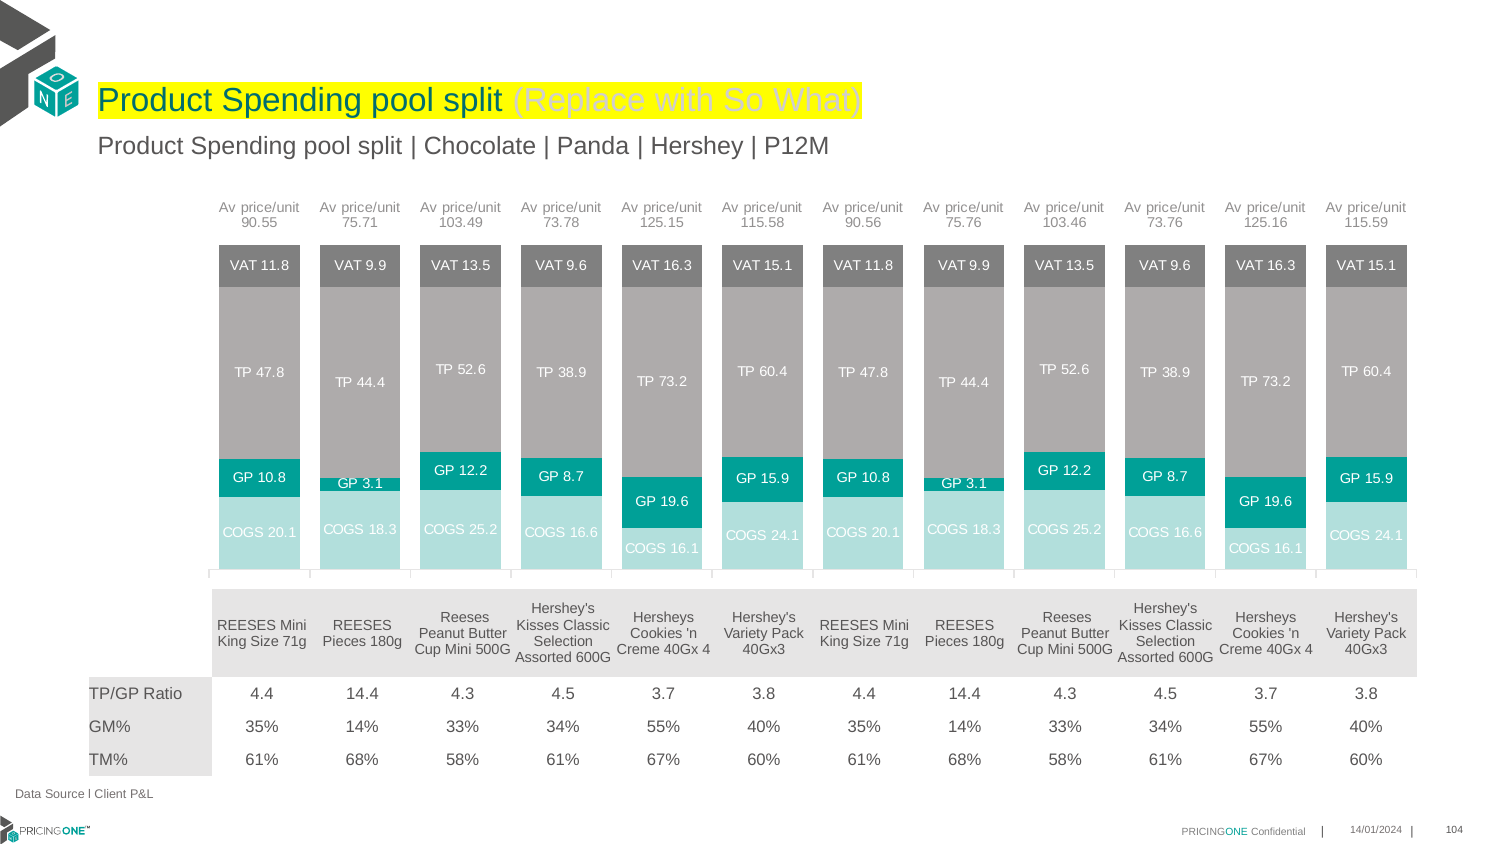

# Product Spending pool split (Replace with So What)
Product Spending pool split | Chocolate | Panda | Hershey | P12M

### Chart

| Category | COGS | GP | TP | VAT |
|---|---|---|---|---|
| Av price/unit 90.55 | 20.145111283183002 | 10.758277061615859 | 47.83426385999301 | 11.810647830718807 |
| Av price/unit 75.71 | 18.297219713472032 | 3.0910347181407487 | 44.44564346832942 | 9.875084684991336 |
| Av price/unit 103.49 | 25.215493998588325 | 12.157943314665218 | 52.617033699389324 | 13.498570651896415 |
| Av price/unit 73.78 | 16.596265989331574 | 8.687091065572211 | 38.875956611038255 | 9.623897049891312 |
| Av price/unit 125.15 | 16.081540373663277 | 19.550743503425565 | 73.18983590943007 | 16.32331796797783 |
| Av price/unit 115.58 | 24.13430236770787 | 15.938965651872875 | 60.4333892209047 | 15.075998586072814 |
| Av price/unit 90.56 | 20.145111283183002 | 10.758277061615859 | 47.83426385999301 | 11.810647830718807 |
| Av price/unit 75.76 | 18.297219713472032 | 3.0910347181407487 | 44.44564346832942 | 9.875084684991336 |
| Av price/unit 103.46 | 25.215493998588325 | 12.157943314665218 | 52.617033699389324 | 13.498570651896415 |
| Av price/unit 73.76 | 16.596265989331574 | 8.687091065572211 | 38.875956611038255 | 9.623897049891312 |
| Av price/unit 125.16 | 16.081540373663277 | 19.550743503425565 | 73.18983590943007 | 16.32331796797783 |
| Av price/unit 115.59 | 24.13430236770787 | 15.938965651872875 | 60.4333892209047 | 15.075998586072814 |
|  | REESES Mini King Size 71g | REESES Pieces 180g | Reeses Peanut Butter Cup Mini 500G | Hershey's Kisses Classic Selection Assorted 600G | Hersheys Cookies 'n Creme 40Gx 4 | Hershey's Variety Pack 40Gx3 | REESES Mini King Size 71g | REESES Pieces 180g | Reeses Peanut Butter Cup Mini 500G | Hershey's Kisses Classic Selection Assorted 600G | Hersheys Cookies 'n Creme 40Gx 4 | Hershey's Variety Pack 40Gx3 |
| --- | --- | --- | --- | --- | --- | --- | --- | --- | --- | --- | --- | --- |
| TP/GP Ratio | 4.4 | 14.4 | 4.3 | 4.5 | 3.7 | 3.8 | 4.4 | 14.4 | 4.3 | 4.5 | 3.7 | 3.8 |
| GM% | 35% | 14% | 33% | 34% | 55% | 40% | 35% | 14% | 33% | 34% | 55% | 40% |
| TM% | 61% | 68% | 58% | 61% | 67% | 60% | 61% | 68% | 58% | 61% | 67% | 60% |
Data Source l Client P&L

14/01/2024
104